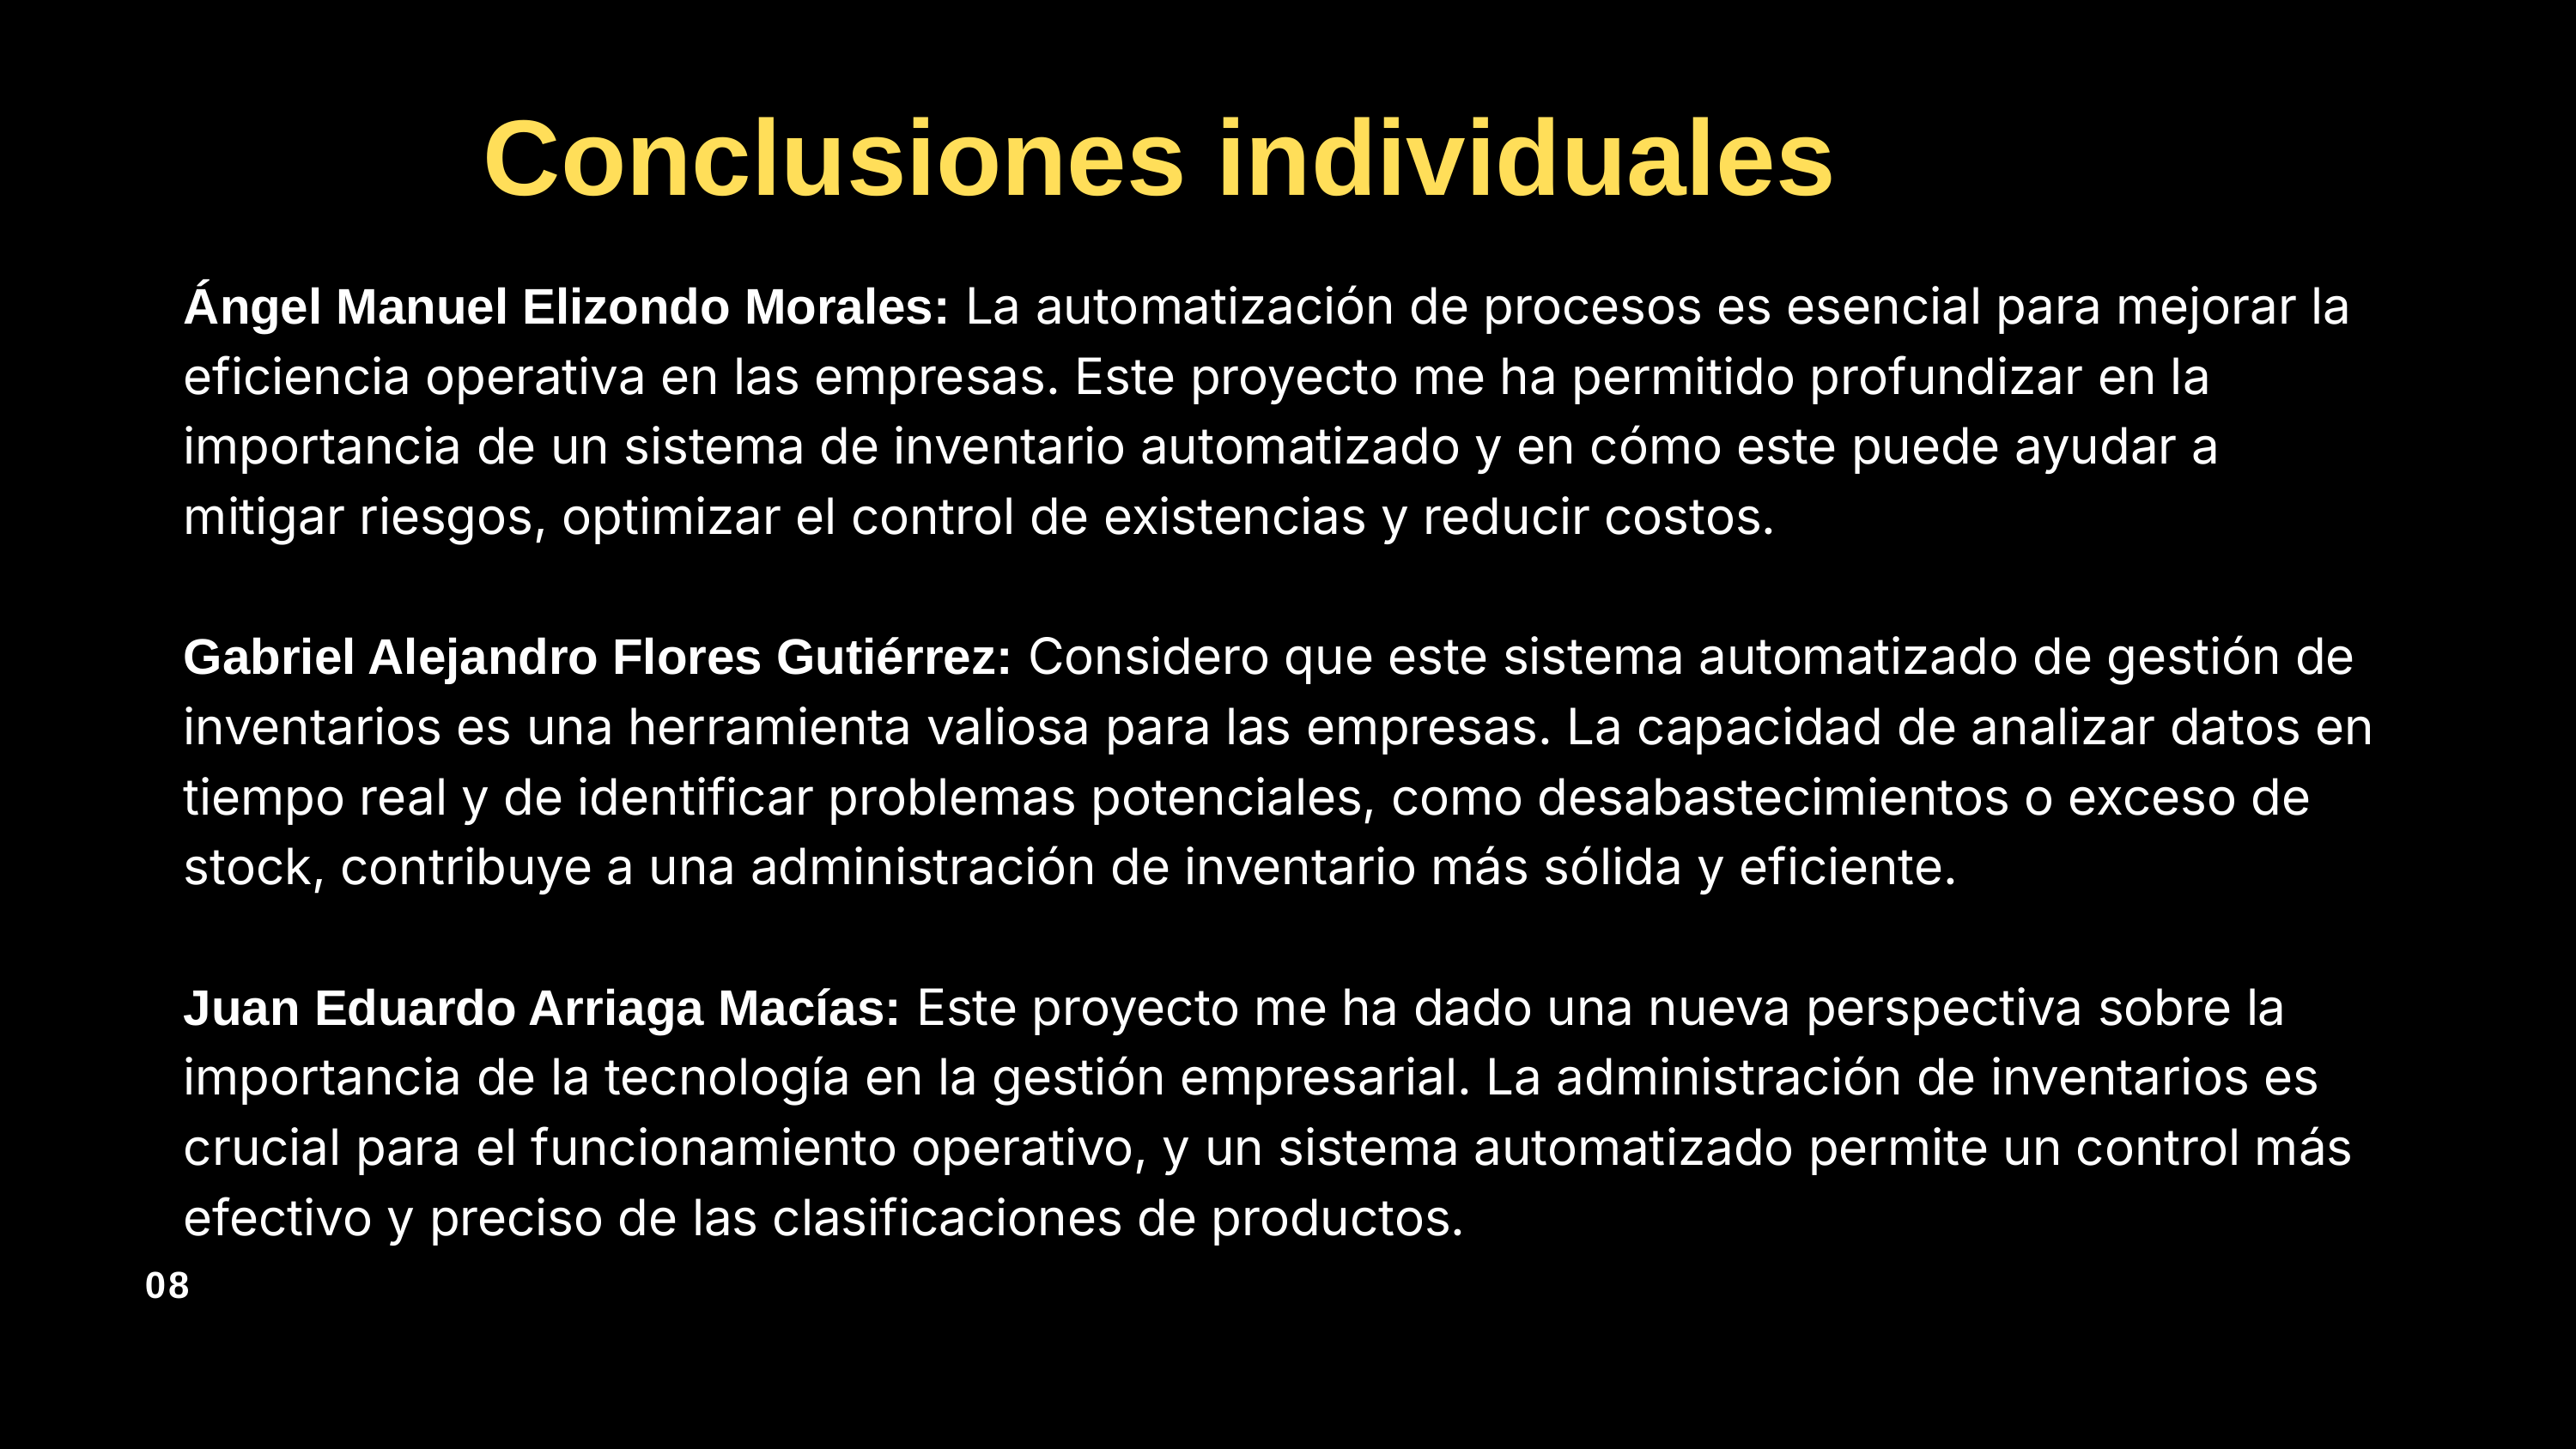

Conclusiones individuales
Ángel Manuel Elizondo Morales: La automatización de procesos es esencial para mejorar la eficiencia operativa en las empresas. Este proyecto me ha permitido profundizar en la importancia de un sistema de inventario automatizado y en cómo este puede ayudar a mitigar riesgos, optimizar el control de existencias y reducir costos.

Gabriel Alejandro Flores Gutiérrez: Considero que este sistema automatizado de gestión de inventarios es una herramienta valiosa para las empresas. La capacidad de analizar datos en tiempo real y de identificar problemas potenciales, como desabastecimientos o exceso de stock, contribuye a una administración de inventario más sólida y eficiente.

Juan Eduardo Arriaga Macías: Este proyecto me ha dado una nueva perspectiva sobre la importancia de la tecnología en la gestión empresarial. La administración de inventarios es crucial para el funcionamiento operativo, y un sistema automatizado permite un control más efectivo y preciso de las clasificaciones de productos.
08